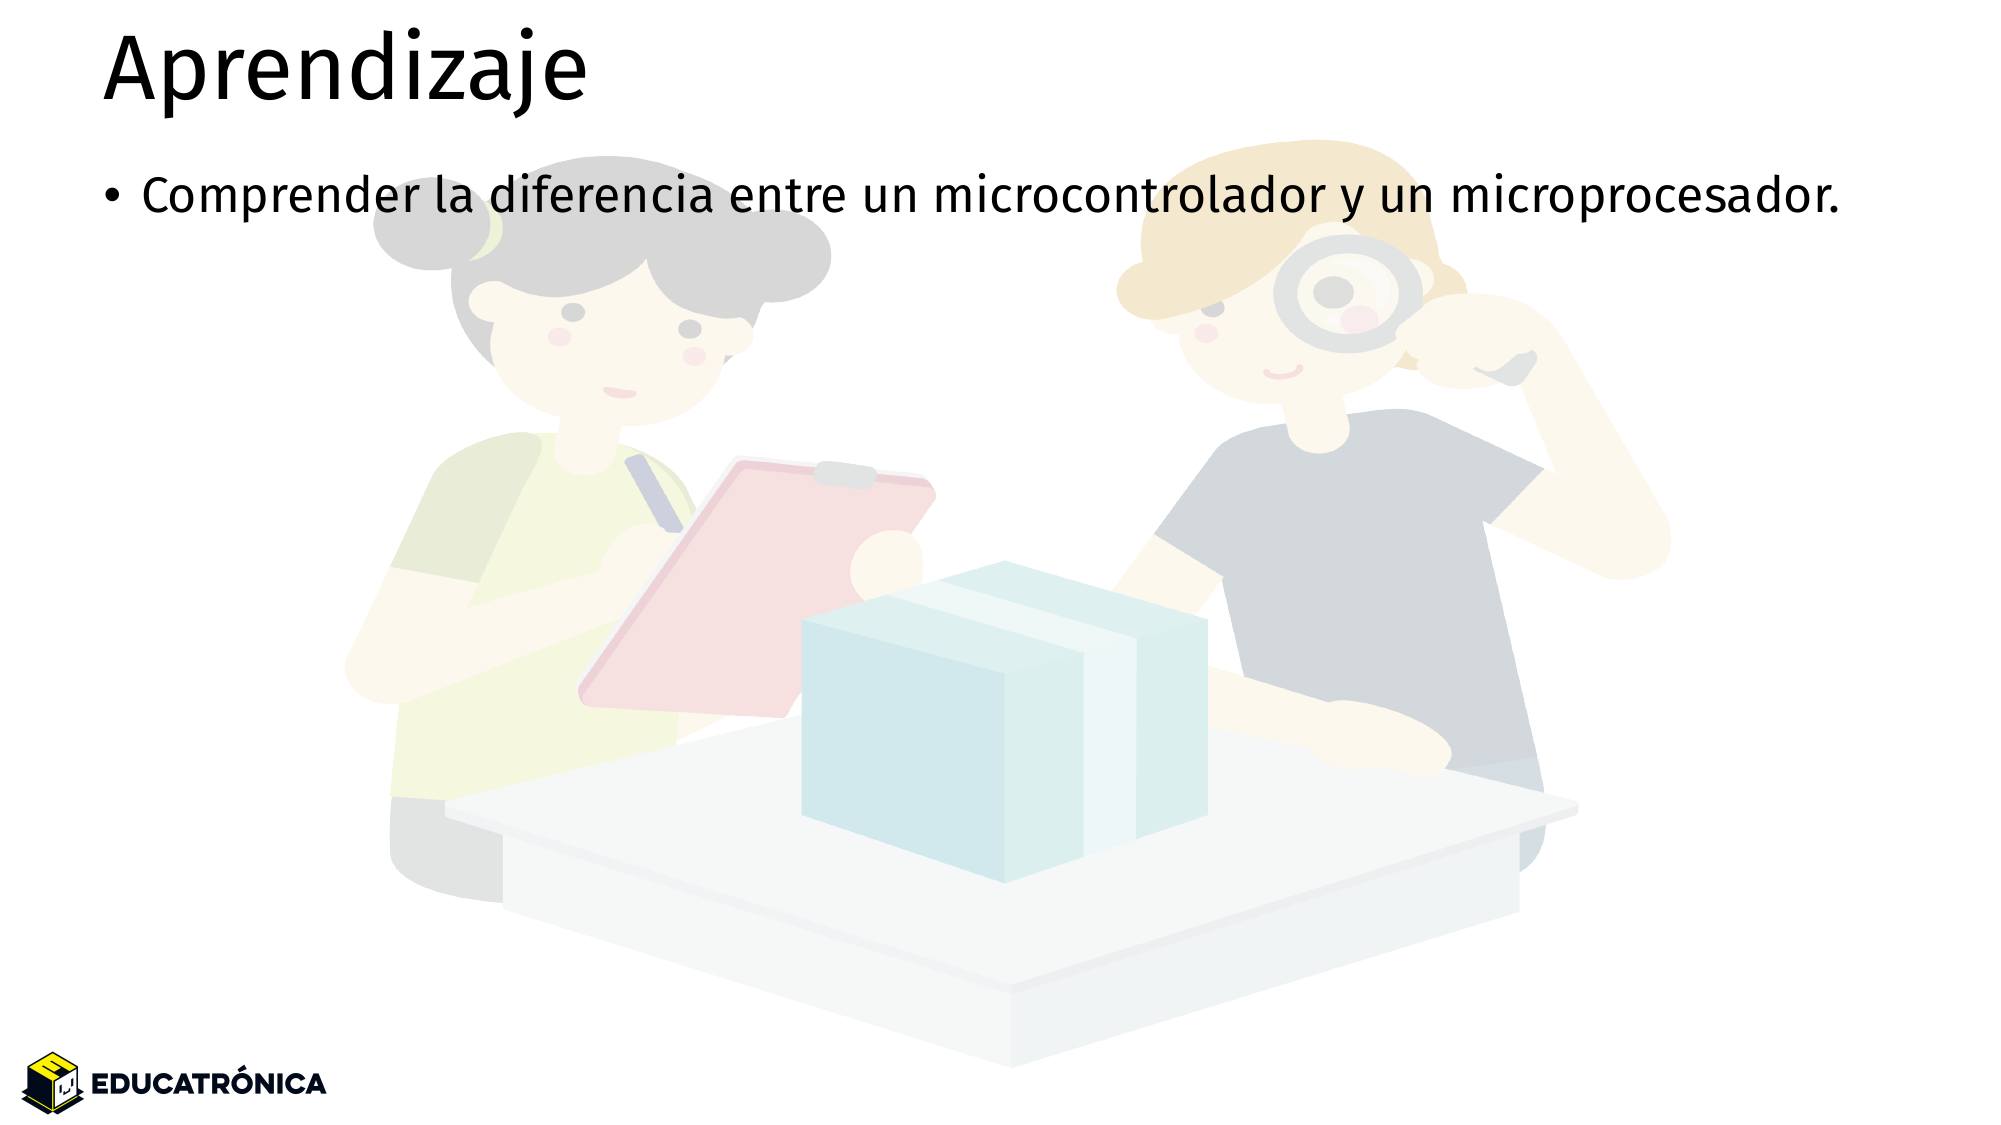

# Aprendizaje
Comprender la diferencia entre un microcontrolador y un microprocesador.